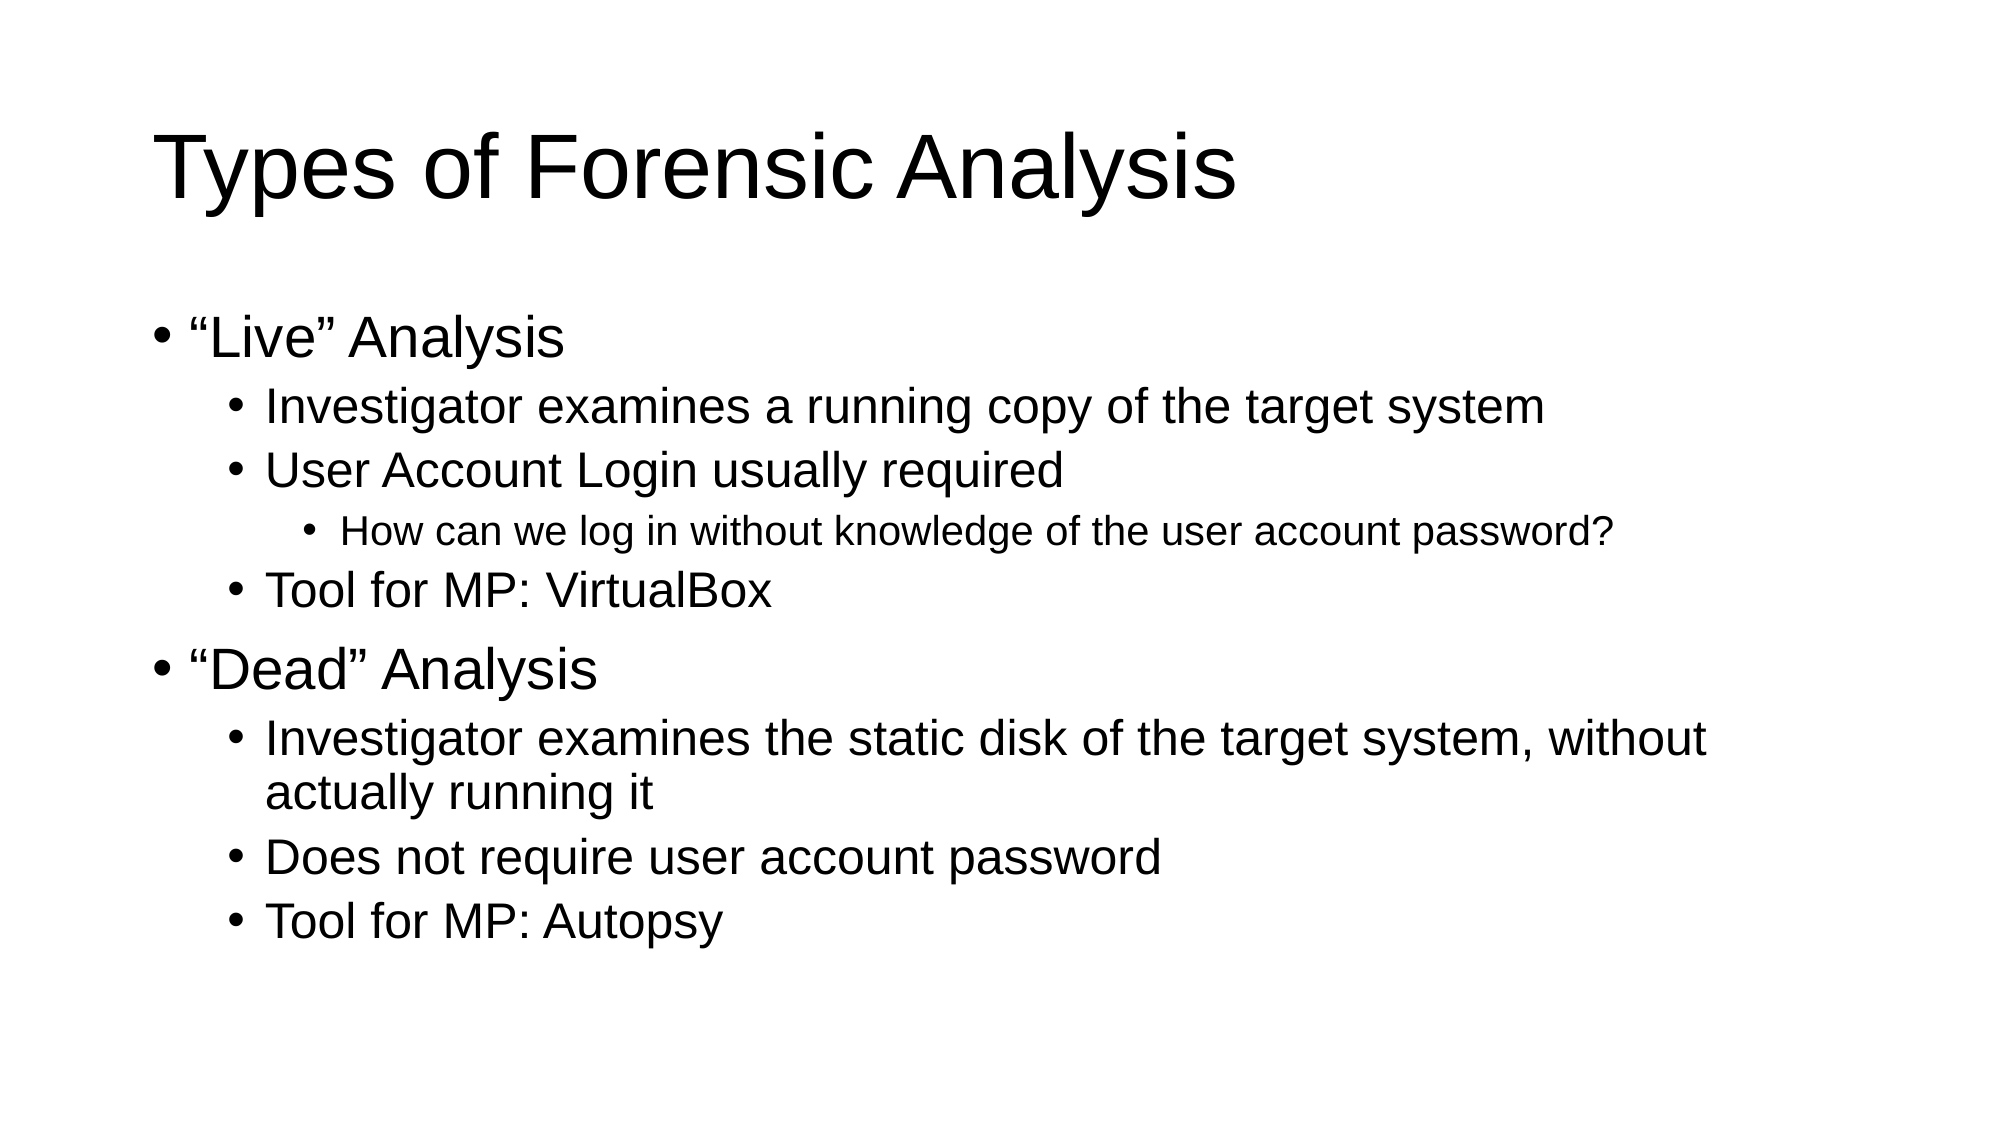

# Types of Forensic Analysis
“Live” Analysis
Investigator examines a running copy of the target system
User Account Login usually required
How can we log in without knowledge of the user account password?
Tool for MP: VirtualBox
“Dead” Analysis
Investigator examines the static disk of the target system, without actually running it
Does not require user account password
Tool for MP: Autopsy